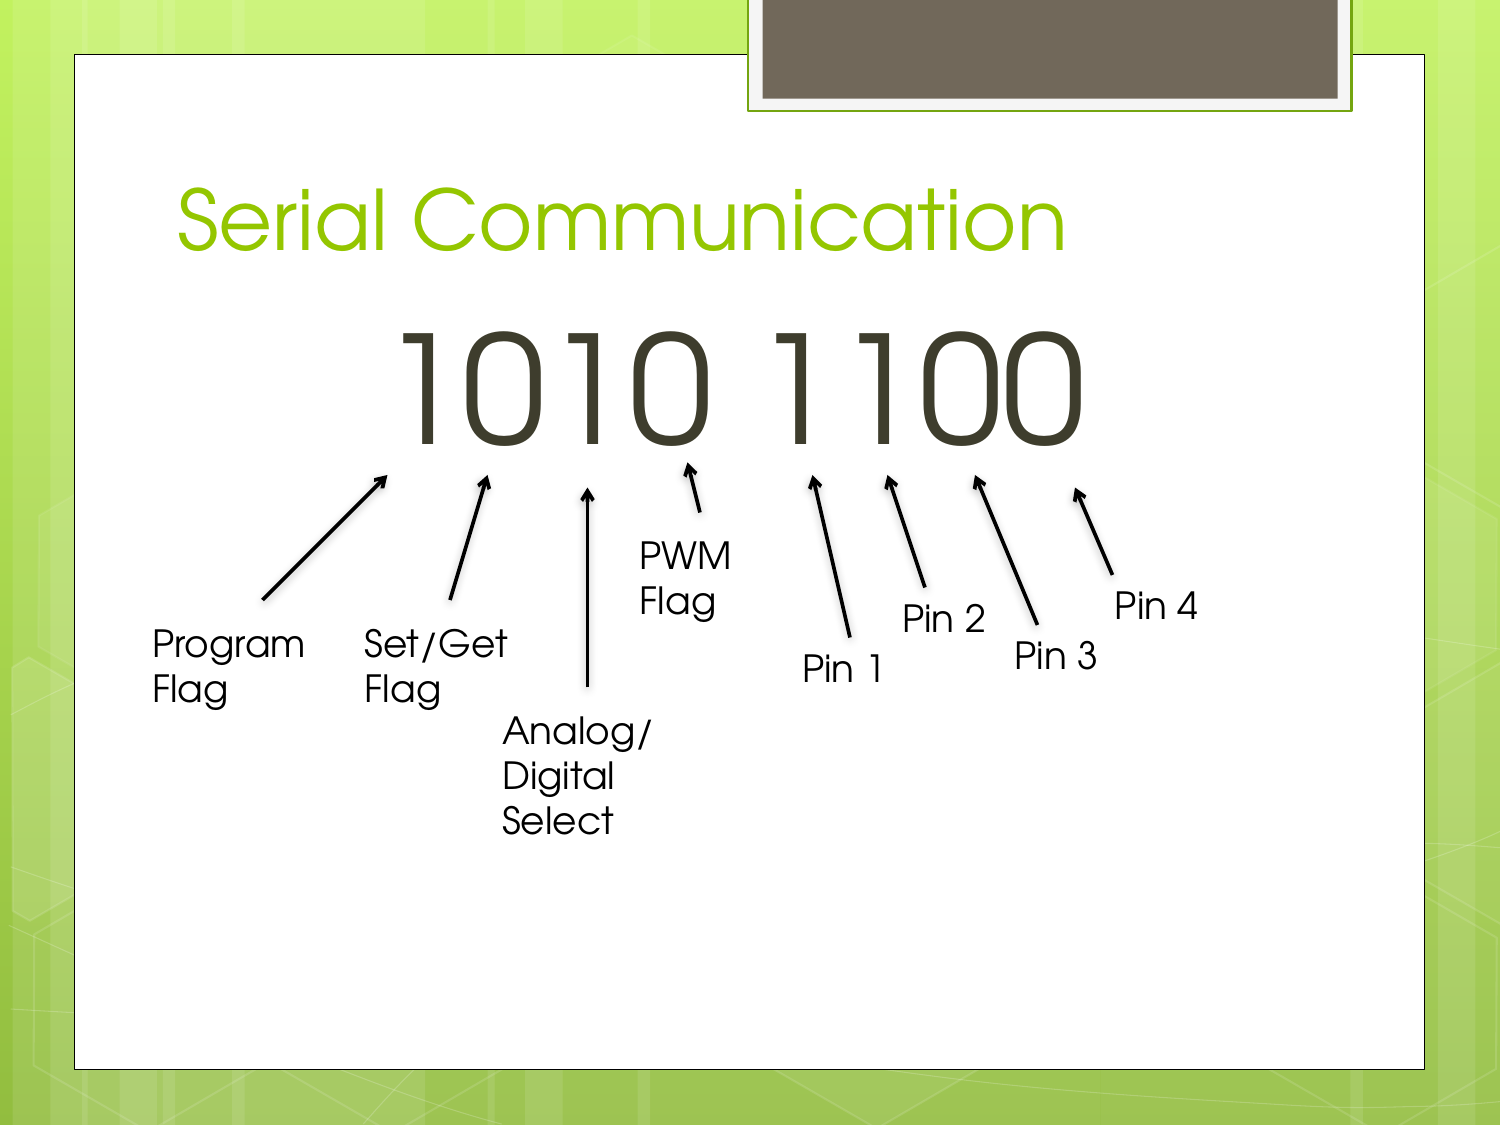

# Serial Communication
1010 1100
PWM
Flag
Pin 4
Pin 2
Program
Flag
Set/Get
Flag
Pin 3
Pin 1
Analog/Digital Select